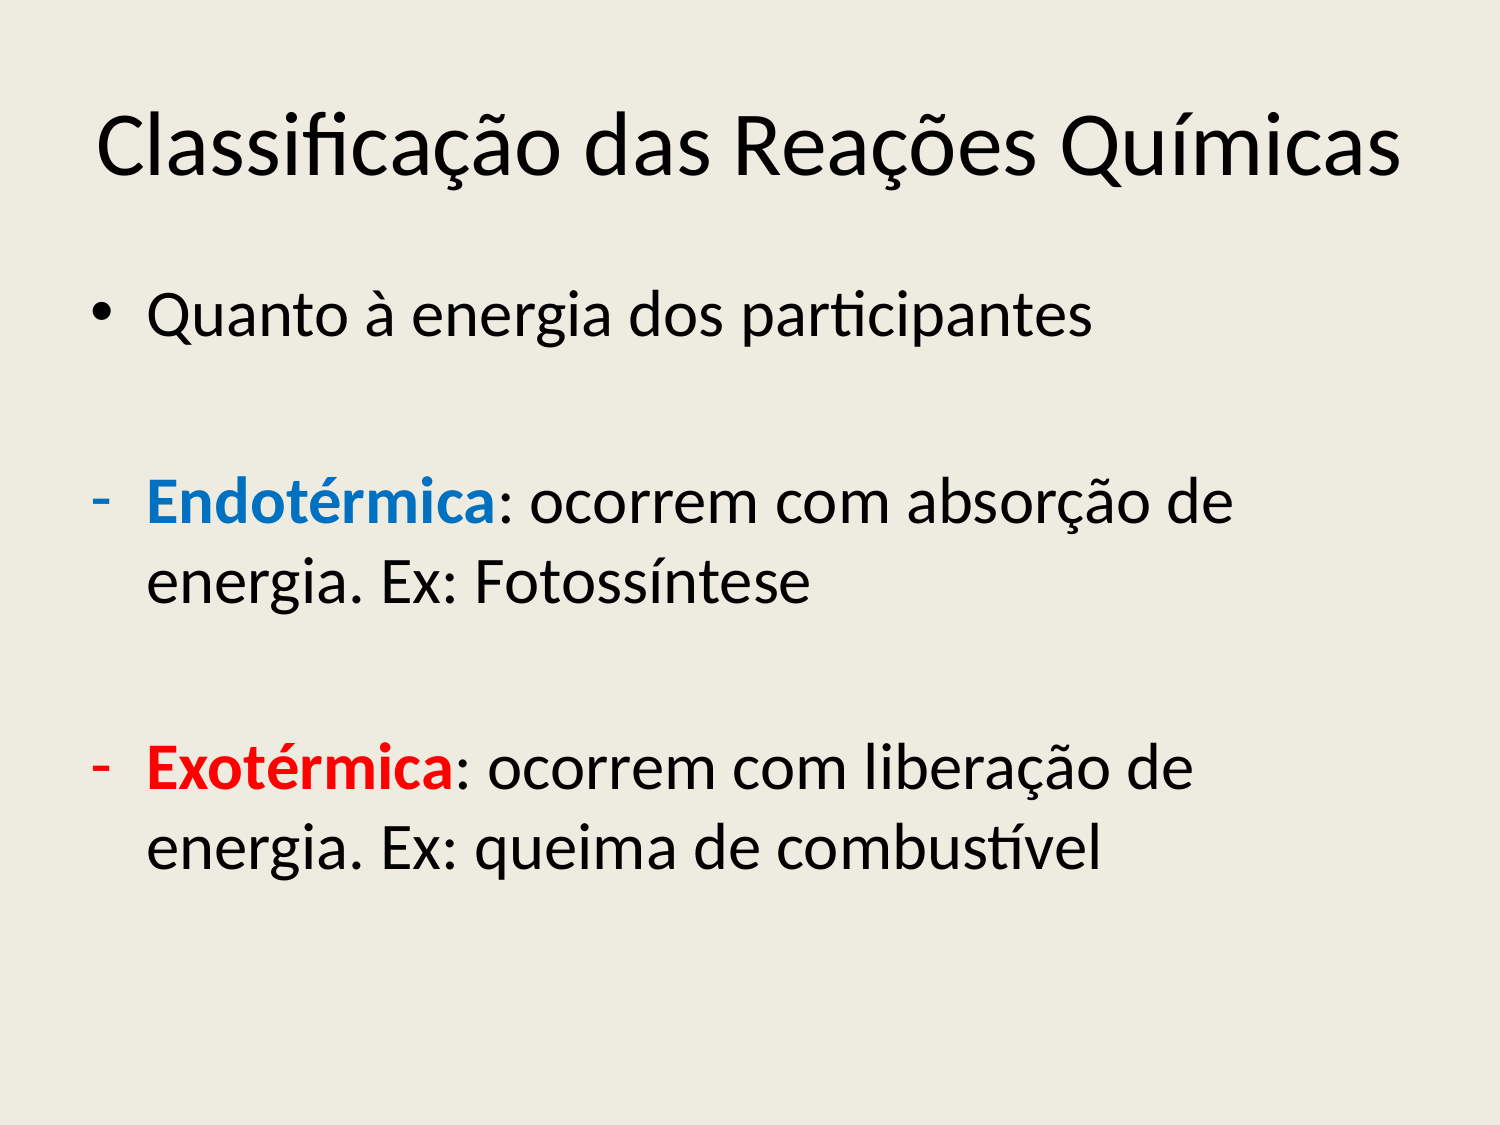

# Classificação das Reações Químicas
Quanto à energia dos participantes

Endotérmica: ocorrem com absorção de energia. Ex: Fotossíntese

Exotérmica: ocorrem com liberação de energia. Ex: queima de combustível